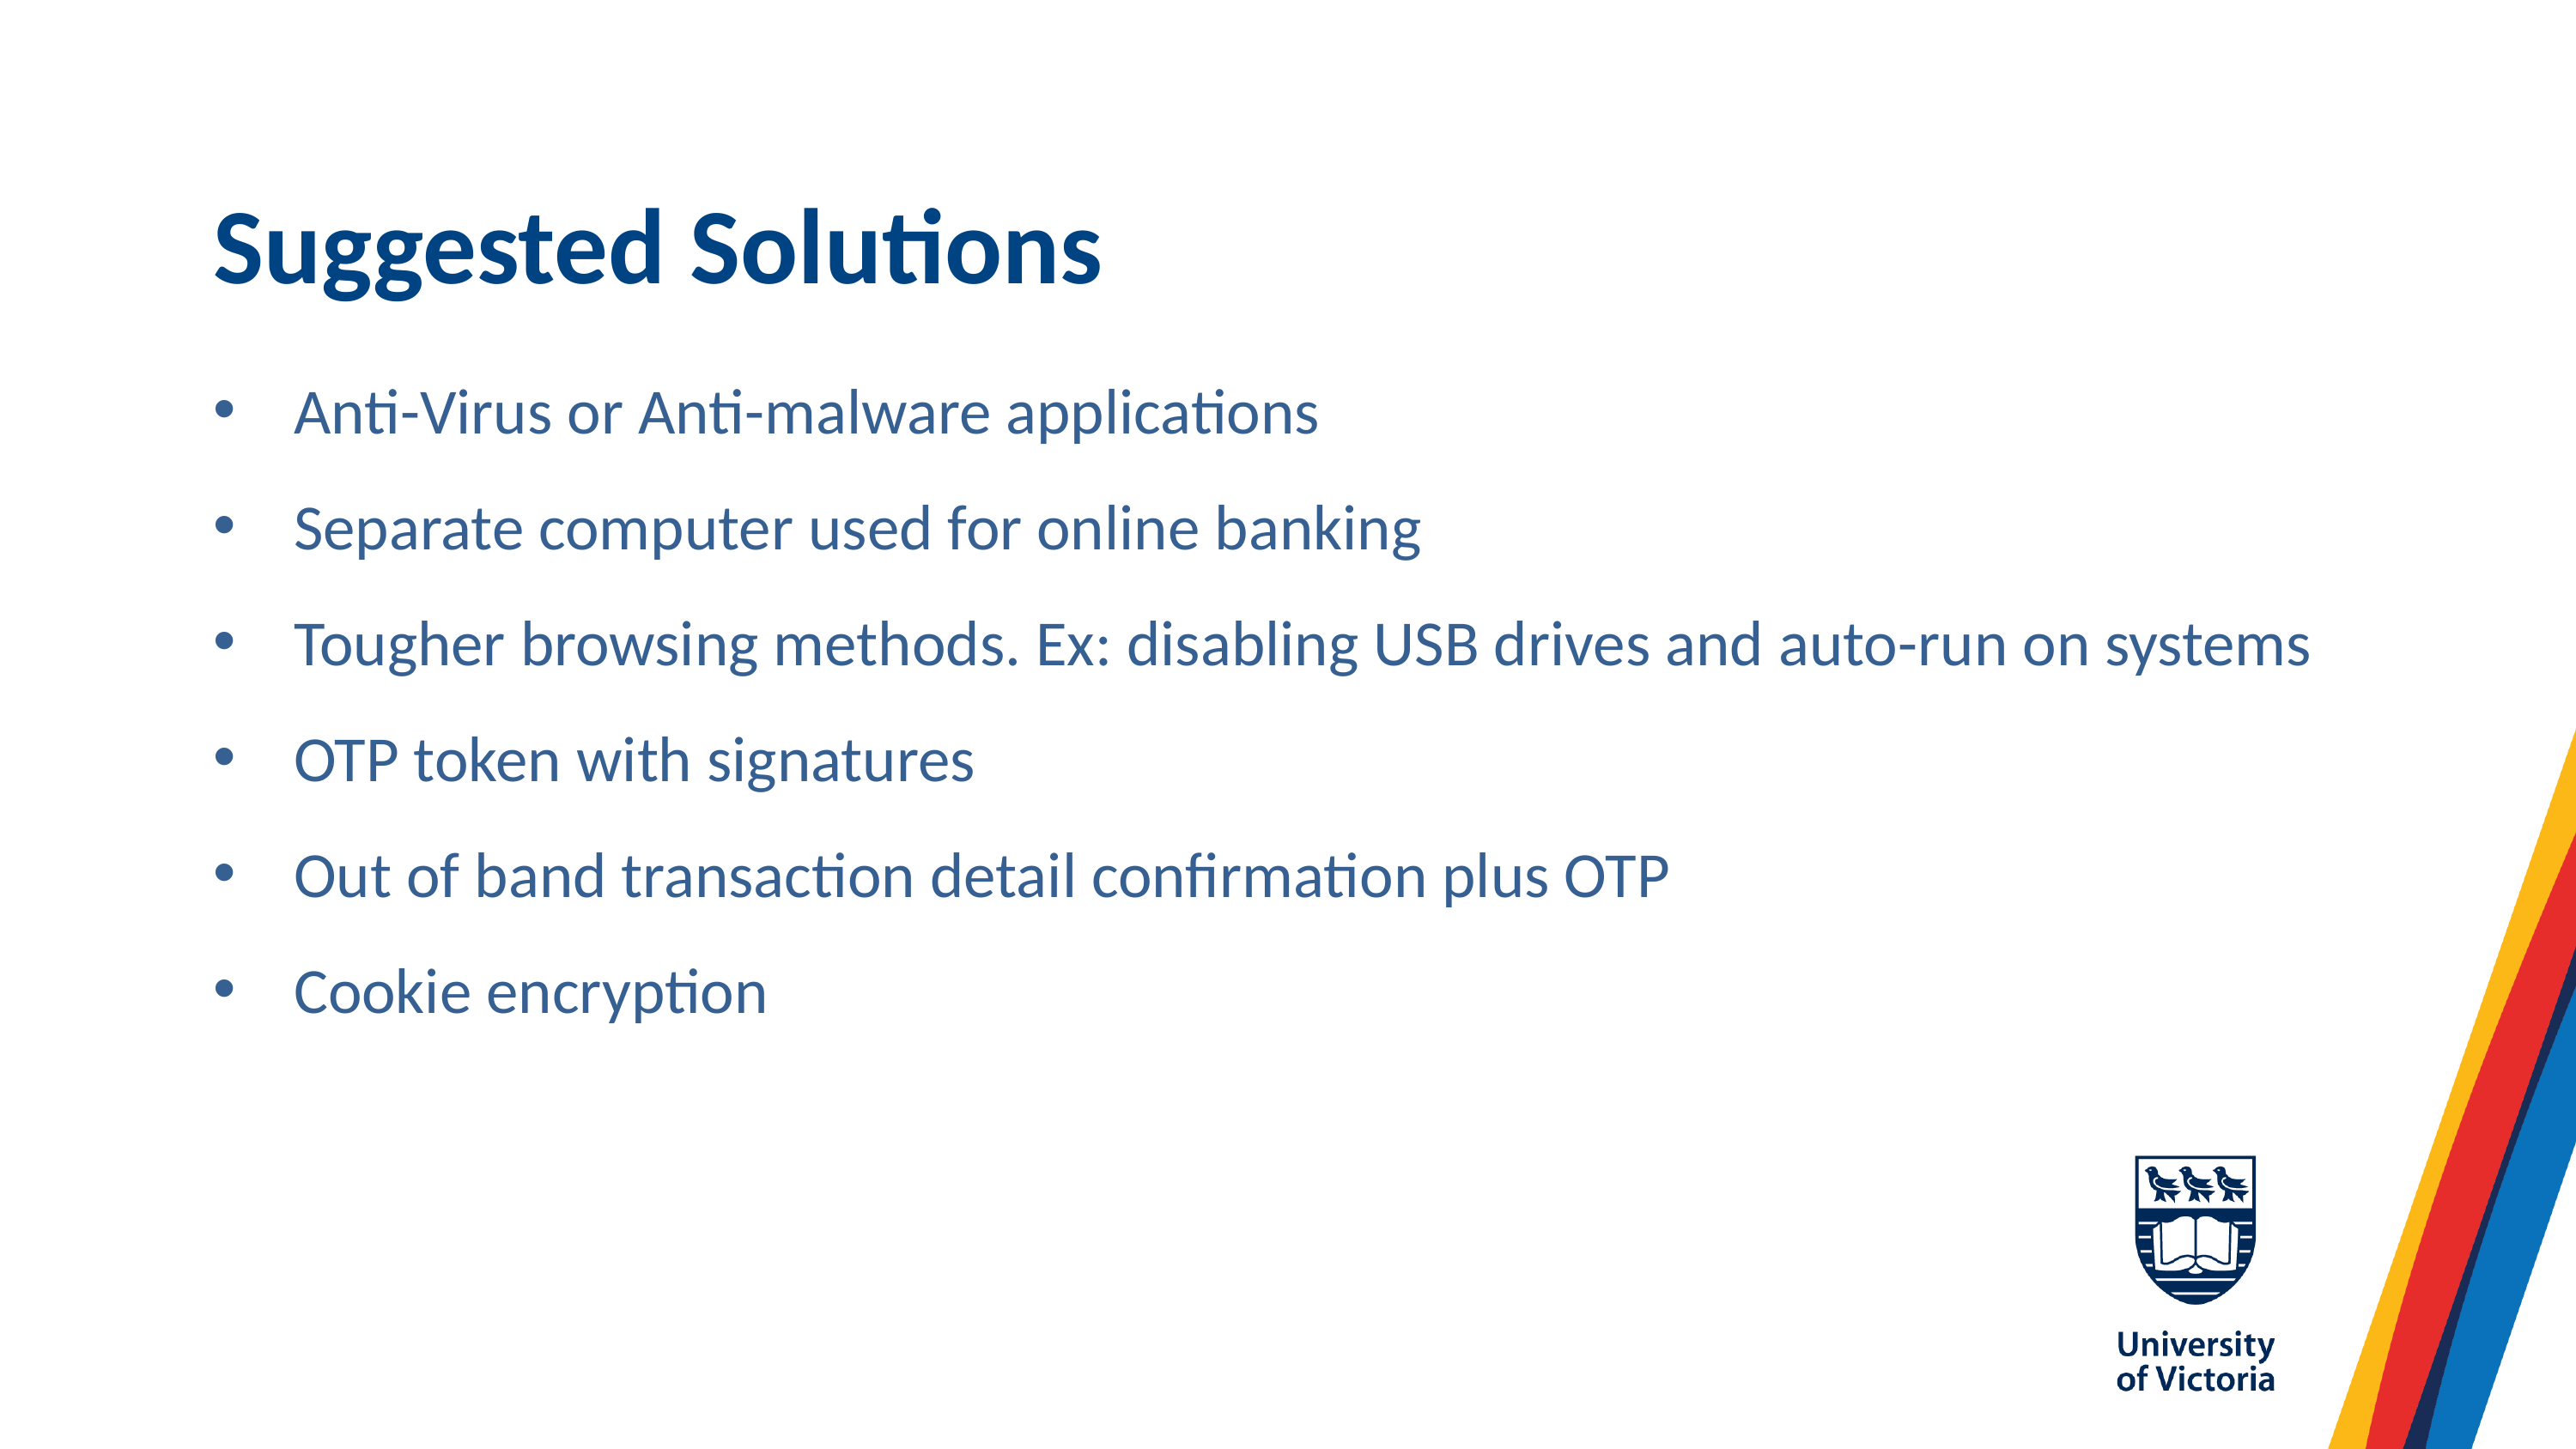

Suggested Solutions

Anti-Virus or Anti-malware applications
Separate computer used for online banking
Tougher browsing methods. Ex: disabling USB drives and auto-run on systems
OTP token with signatures
Out of band transaction detail confirmation plus OTP
Cookie encryption